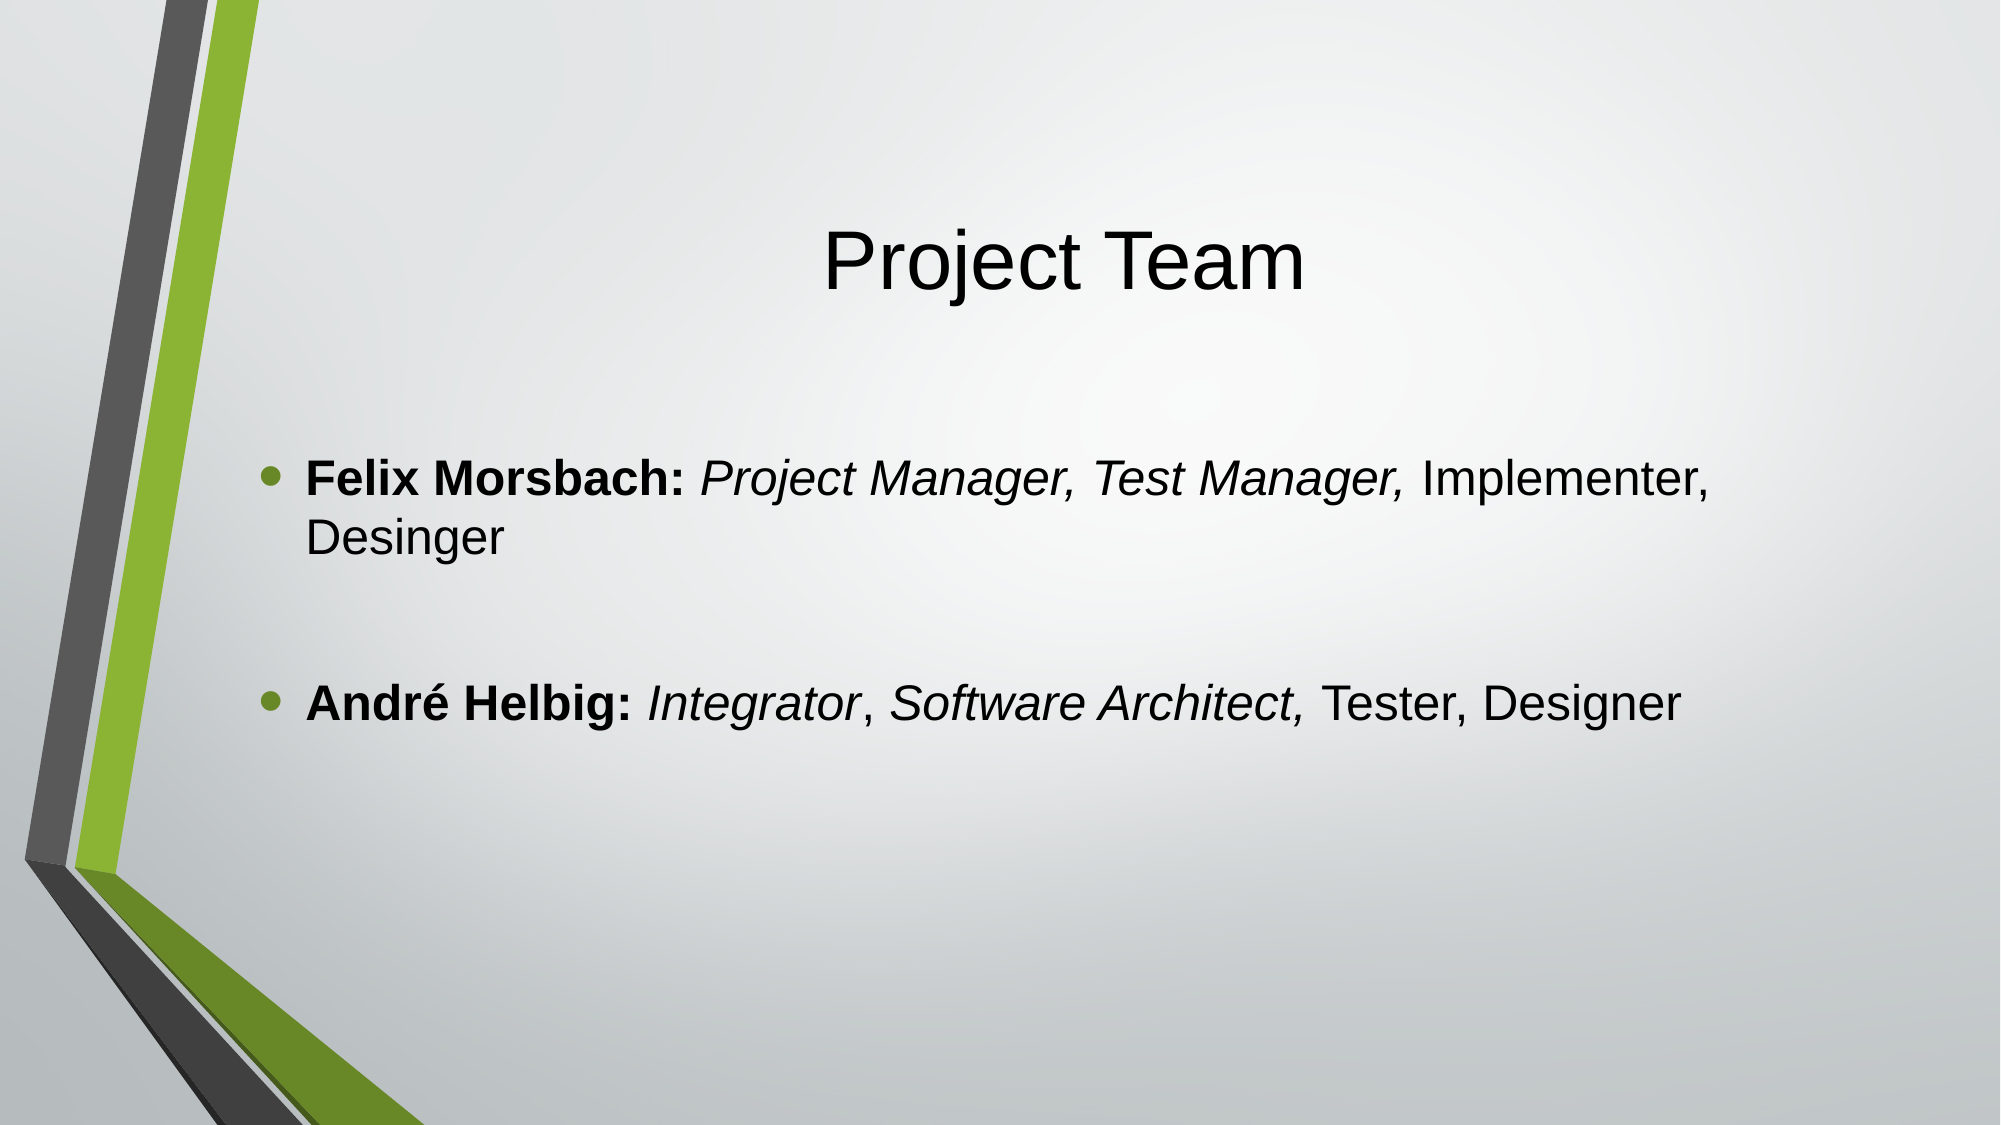

# Project Team
Felix Morsbach: Project Manager, Test Manager, Implementer, Desinger

André Helbig: Integrator, Software Architect, Tester, Designer